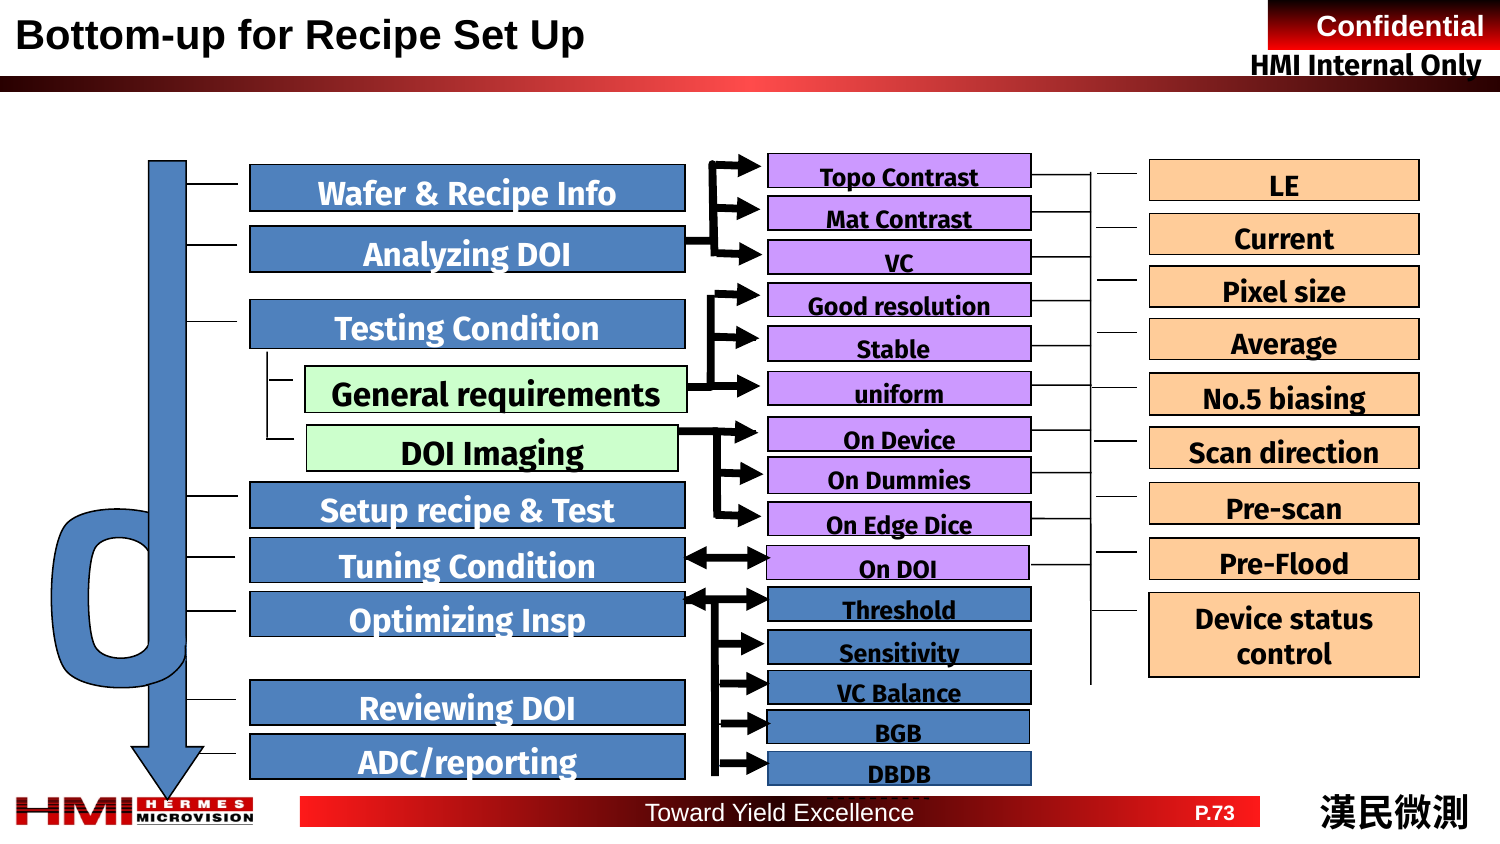

# Bottom-up for Recipe Set Up
Topo Contrast
LE

Wafer & Recipe Info

Mat Contrast

Current
Analyzing DOI
VC

Pixel size
Good resolution

Testing Condition

Average
Stable

General requirements
uniform
No.5 biasing

On Device
DOI Imaging
Scan direction

On Dummies

Setup recipe & Test
Pre-scan

On Edge Dice

Tuning Condition
Pre-Flood
On DOI

Threshold
Optimizing Insp
Device status control

Sensitivity

VC Balance
Reviewing DOI

BGB

ADC/reporting
DBDB